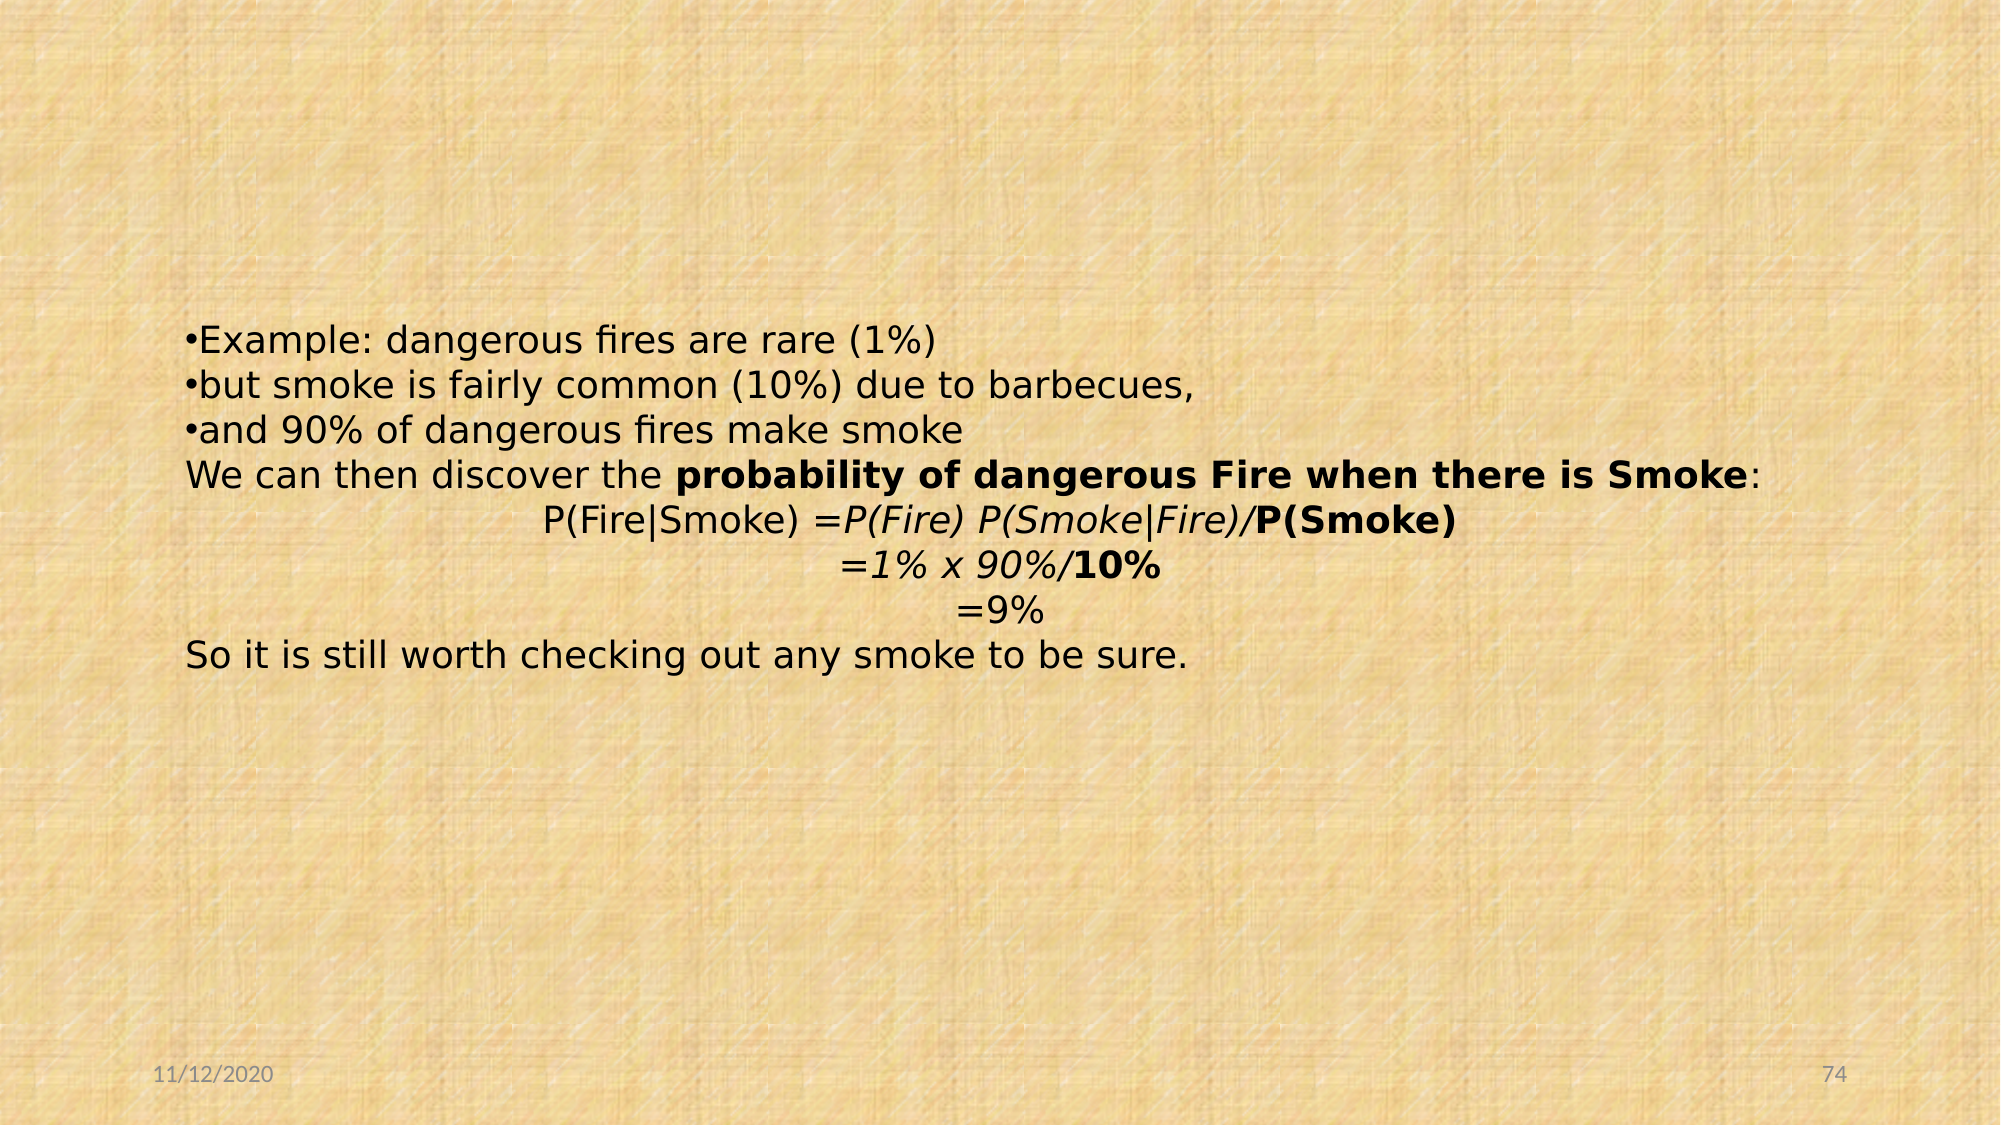

#
Example: dangerous fires are rare (1%)
but smoke is fairly common (10%) due to barbecues,
and 90% of dangerous fires make smoke
We can then discover the probability of dangerous Fire when there is Smoke:
P(Fire|Smoke) =P(Fire) P(Smoke|Fire)/P(Smoke)
=1% x 90%/10%
=9%
So it is still worth checking out any smoke to be sure.
11/12/2020
74